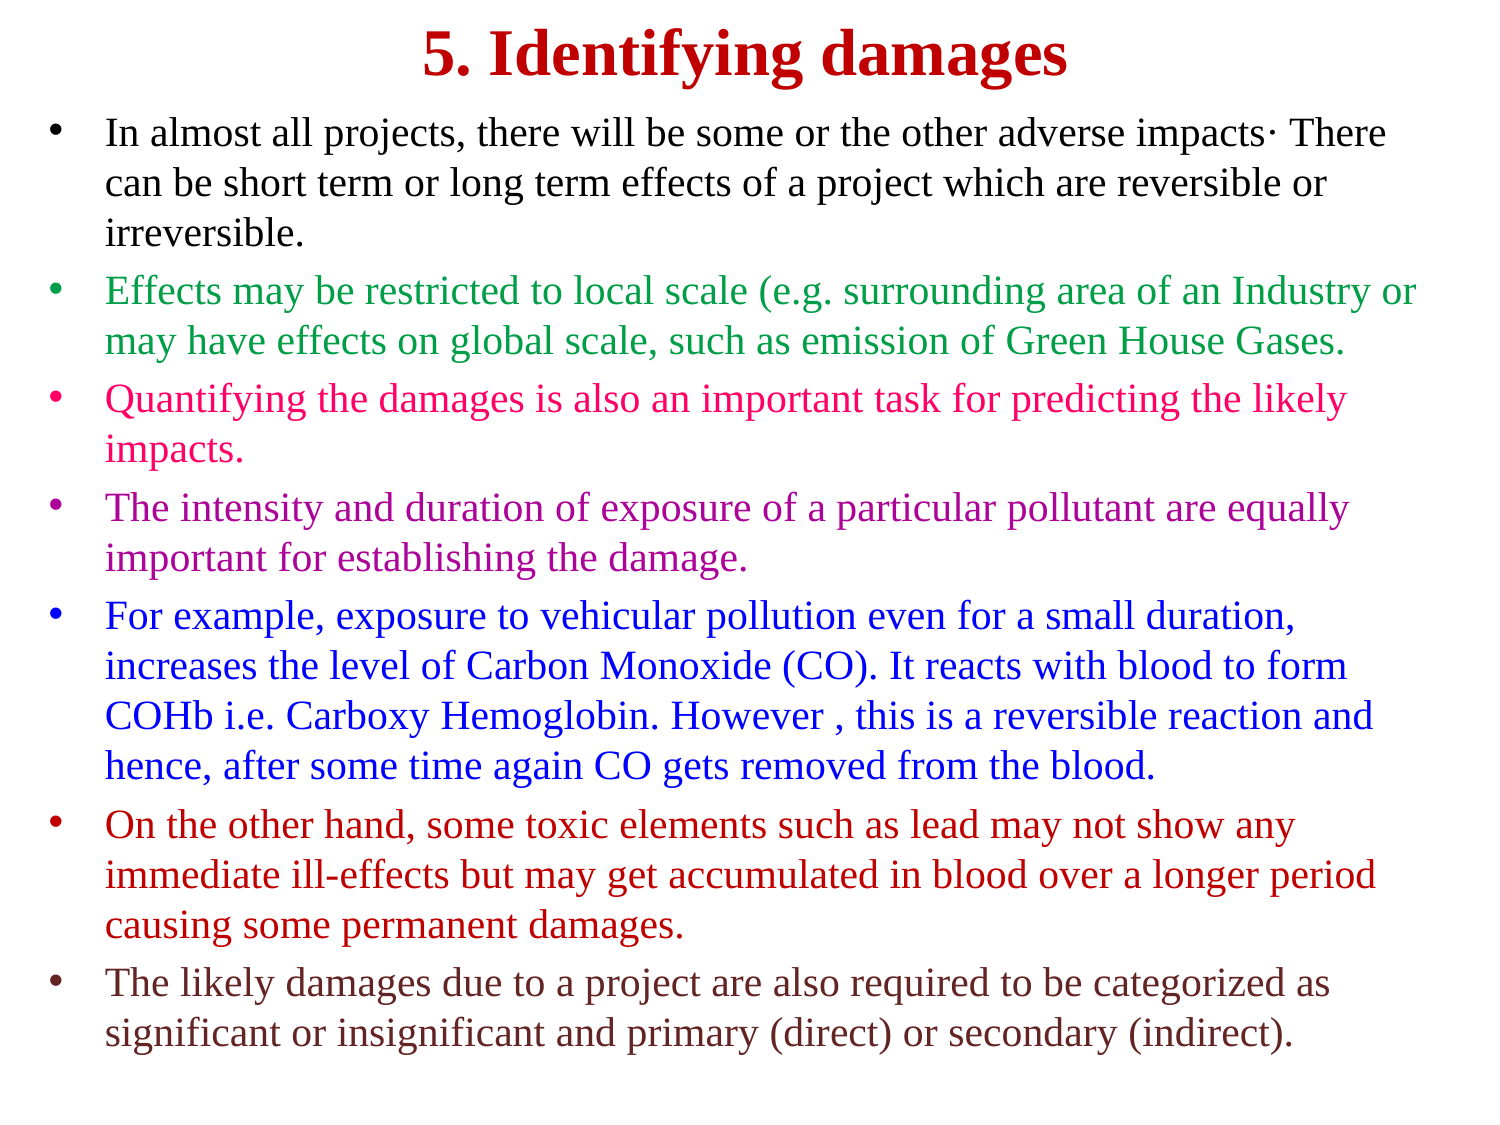

5. Identifying damages
In almost all projects, there will be some or the other adverse impacts· There can be short term or long term effects of a project which are reversible or irreversible.
Effects may be restricted to local scale (e.g. surrounding area of an Industry or may have effects on global scale, such as emission of Green House Gases.
Quantifying the damages is also an important task for predicting the likely impacts.
The intensity and duration of exposure of a particular pollutant are equally important for establishing the damage.
For example, exposure to vehicular pollution even for a small duration, increases the level of Carbon Monoxide (CO). It reacts with blood to form COHb i.e. Carboxy Hemoglobin. However , this is a reversible reaction and hence, after some time again CO gets removed from the blood.
On the other hand, some toxic elements such as lead may not show any immediate ill-effects but may get accumulated in blood over a longer period causing some permanent damages.
The likely damages due to a project are also required to be categorized as significant or insignificant and primary (direct) or secondary (indirect).